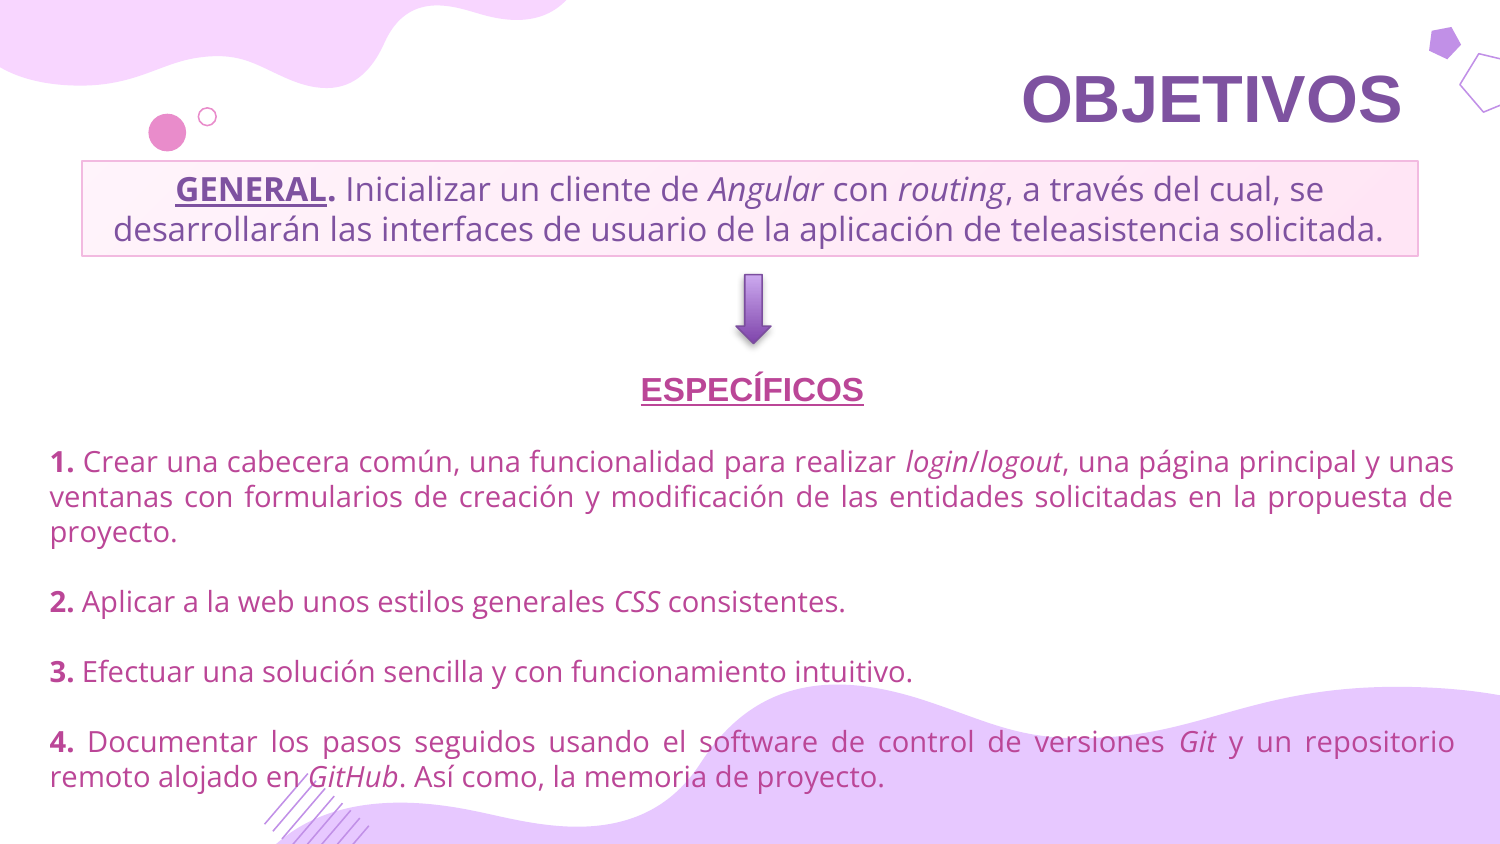

# OBJETIVOS
GENERAL. Inicializar un cliente de Angular con routing, a través del cual, se desarrollarán las interfaces de usuario de la aplicación de teleasistencia solicitada.

ESPECÍFICOS

1. Crear una cabecera común, una funcionalidad para realizar login/logout, una página principal y unas ventanas con formularios de creación y modificación de las entidades solicitadas en la propuesta de proyecto.

2. Aplicar a la web unos estilos generales CSS consistentes.

3. Efectuar una solución sencilla y con funcionamiento intuitivo.

4. Documentar los pasos seguidos usando el software de control de versiones Git y un repositorio remoto alojado en GitHub. Así como, la memoria de proyecto.